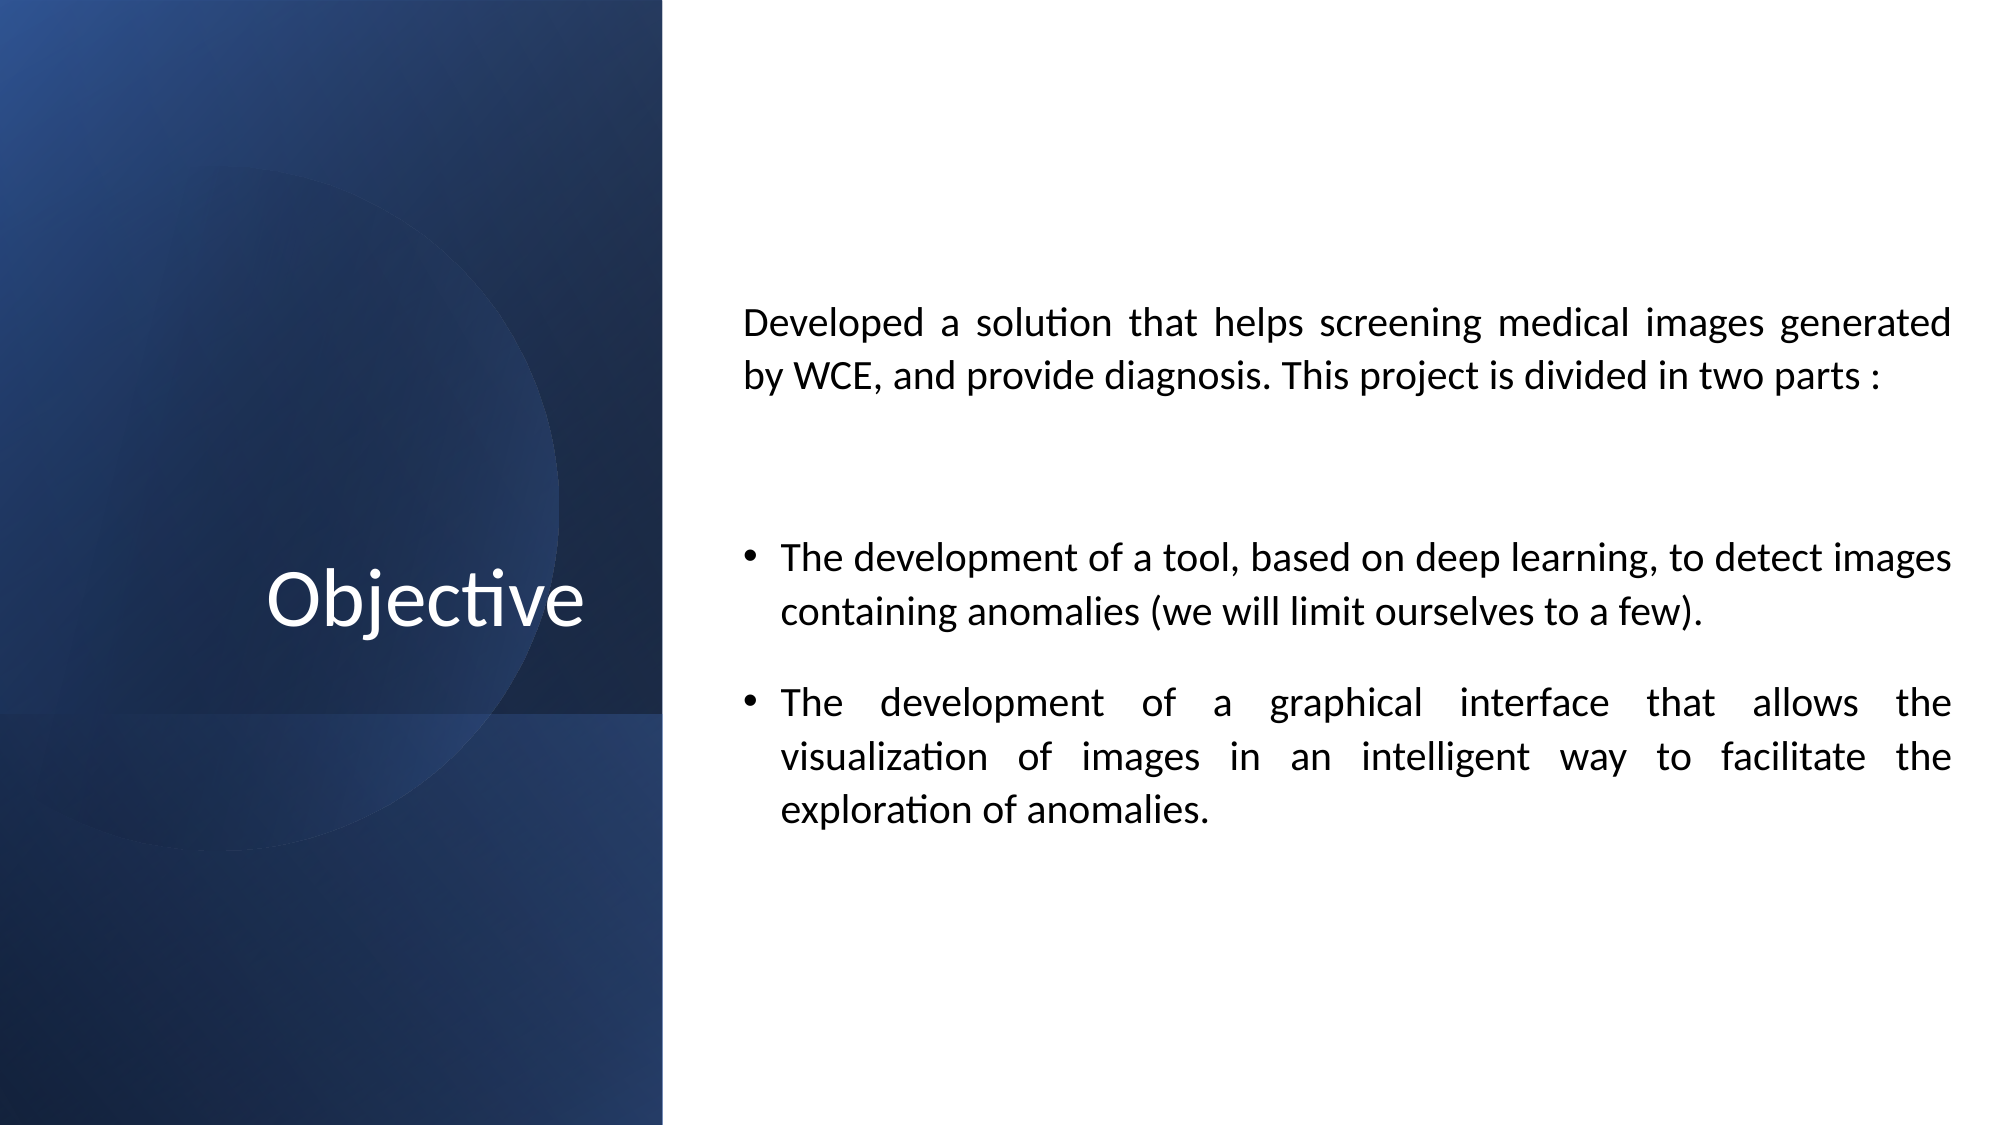

# Objective
Developed a solution that helps screening medical images generated by WCE, and provide diagnosis. This project is divided in two parts :

The development of a tool, based on deep learning, to detect images containing anomalies (we will limit ourselves to a few).
The development of a graphical interface that allows the visualization of images in an intelligent way to facilitate the exploration of anomalies.

4